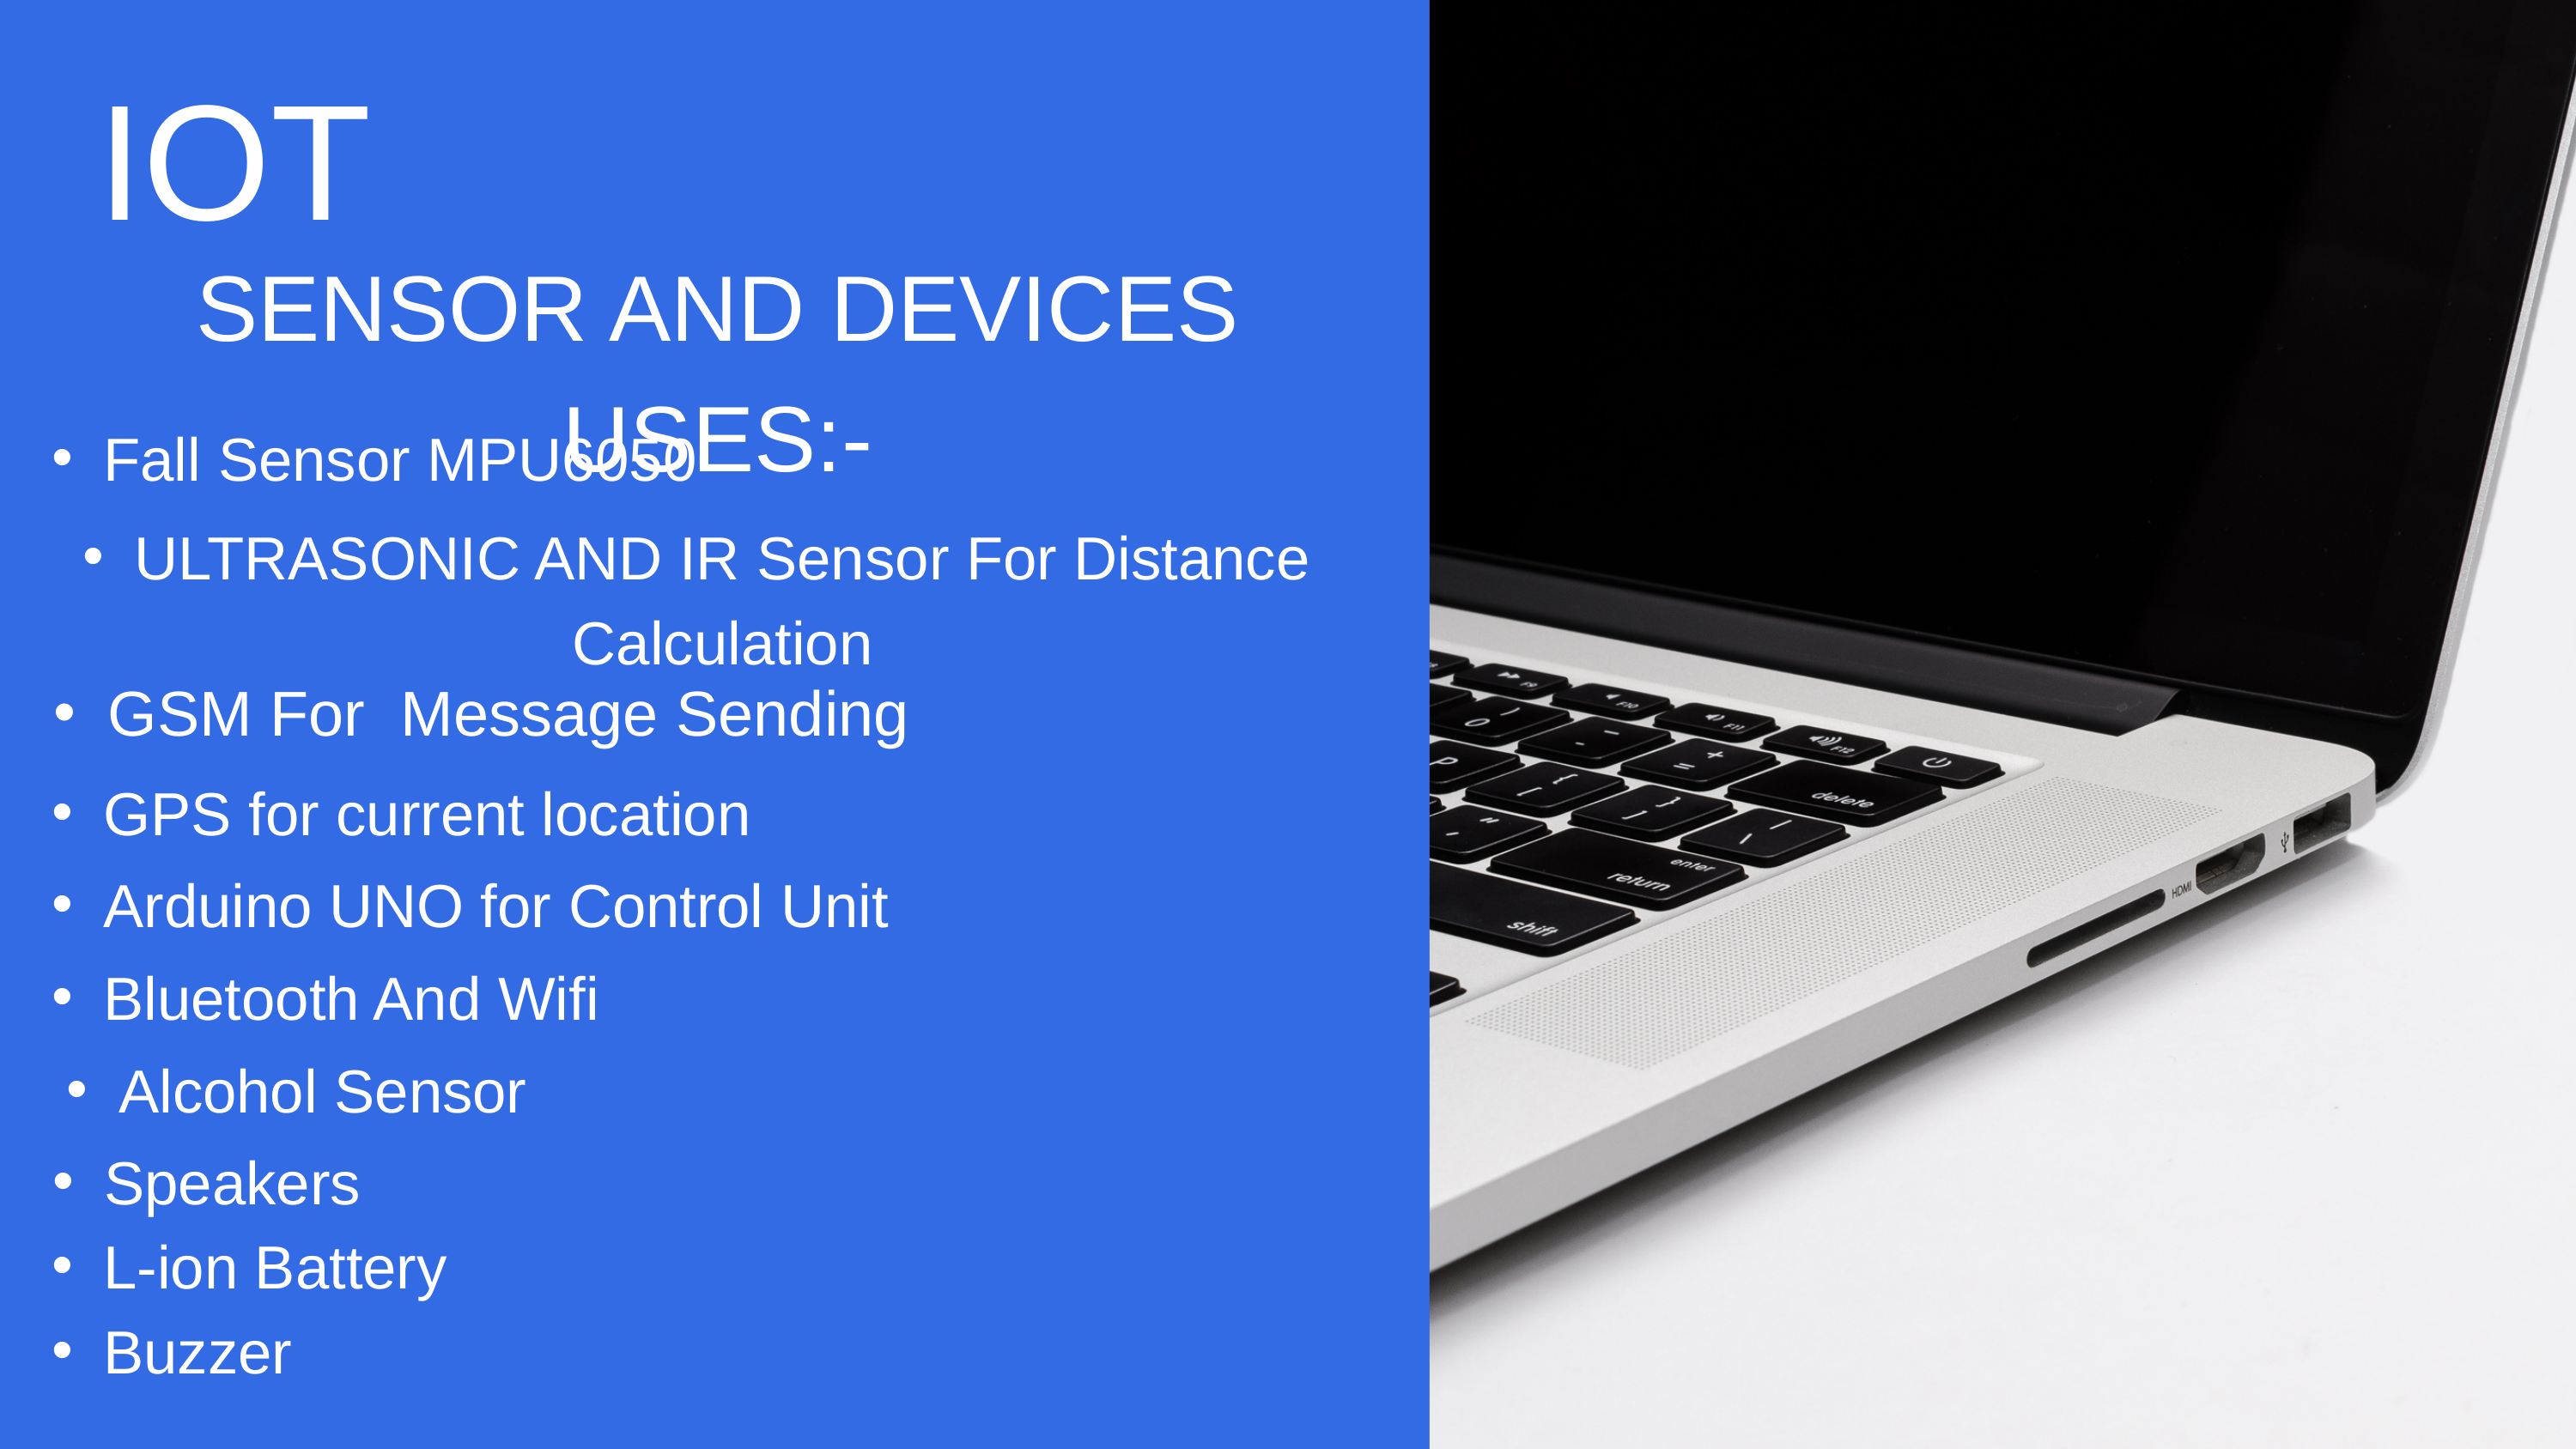

IOT
SENSOR AND DEVICES USES:-
Fall Sensor MPU6050
ULTRASONIC AND IR Sensor For Distance Calculation
GSM For  Message Sending
GPS for current location
Arduino UNO for Control Unit
Bluetooth And Wifi
Alcohol Sensor
Speakers
L-ion Battery
Buzzer